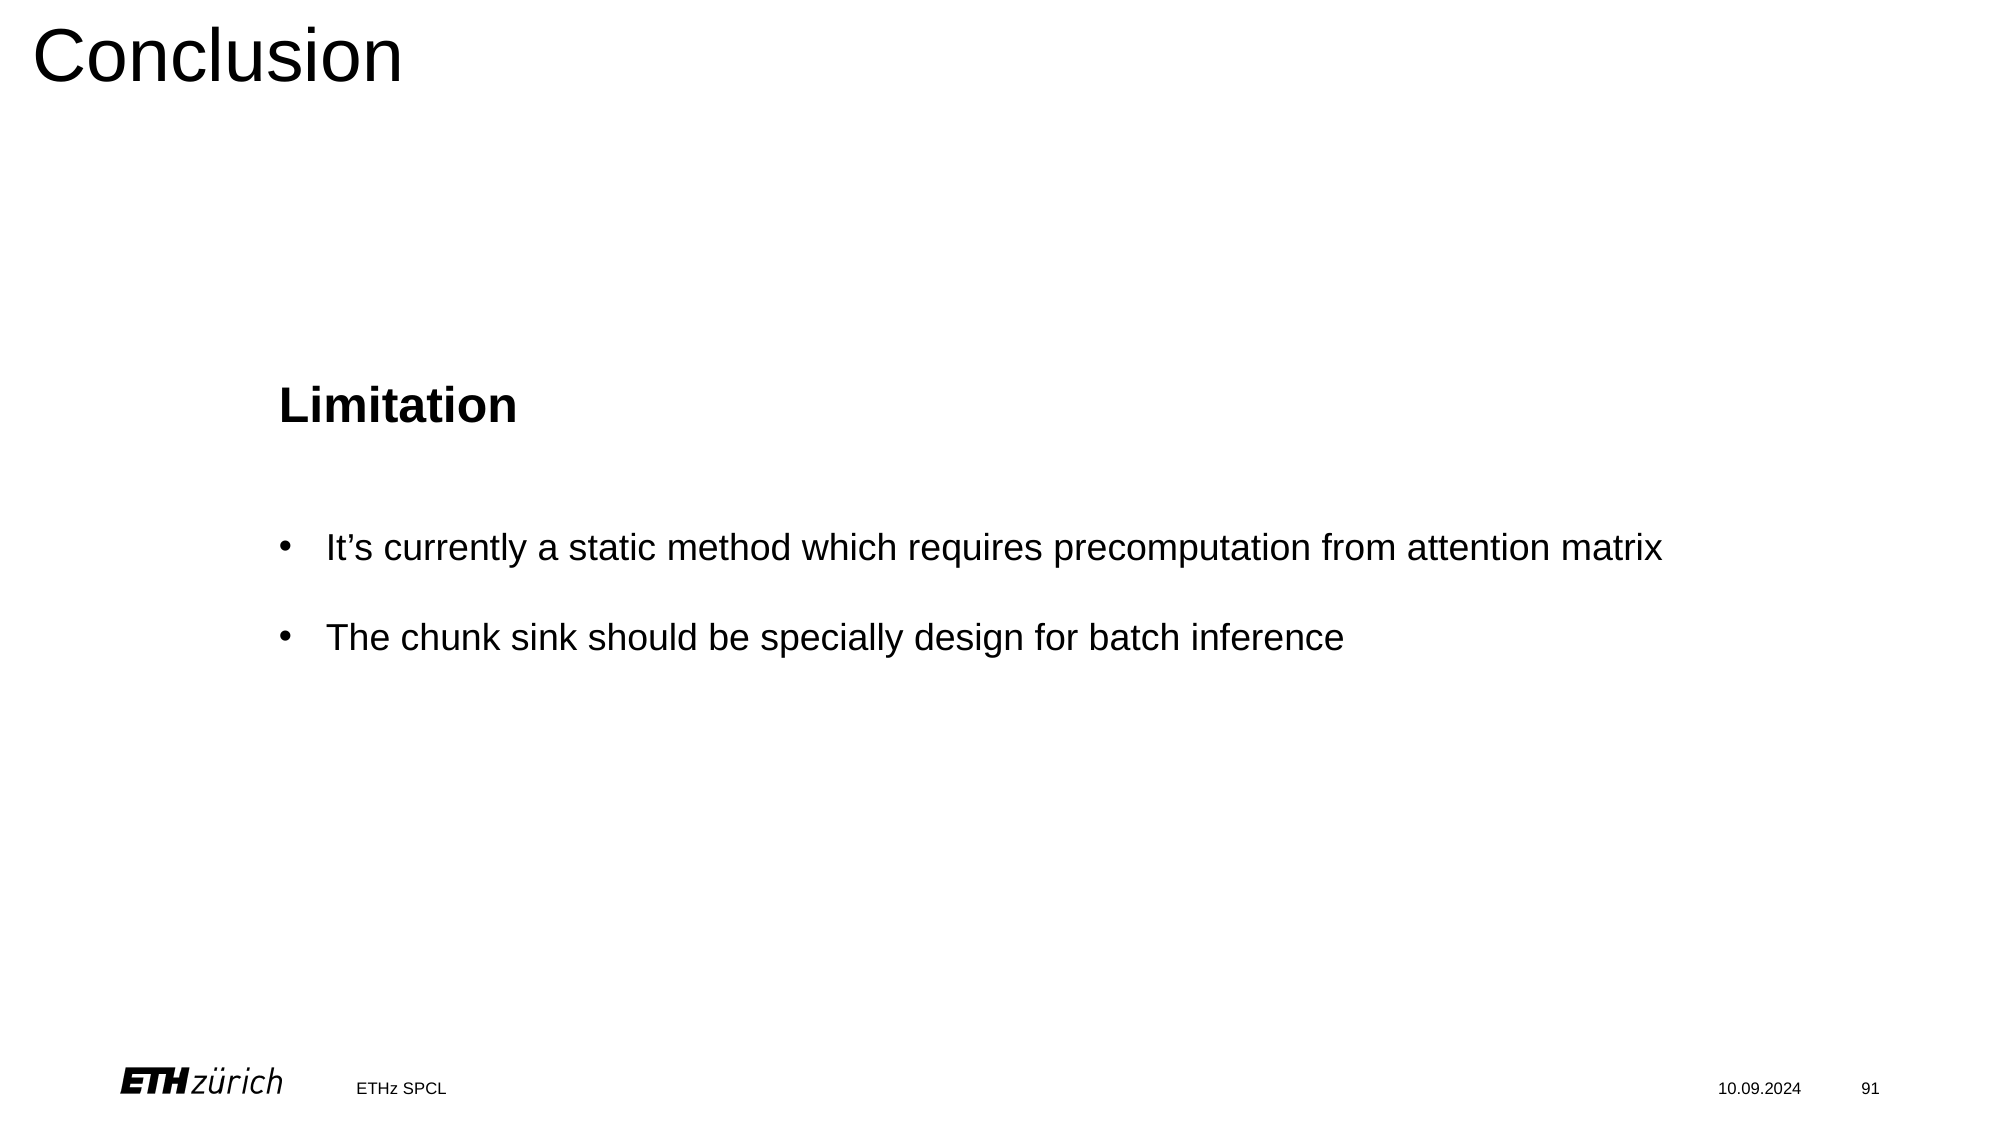

Conclusion
Limitation
It’s currently a static method which requires precomputation from attention matrix
The chunk sink should be specially design for batch inference
ETHz SPCL
10.09.2024
91